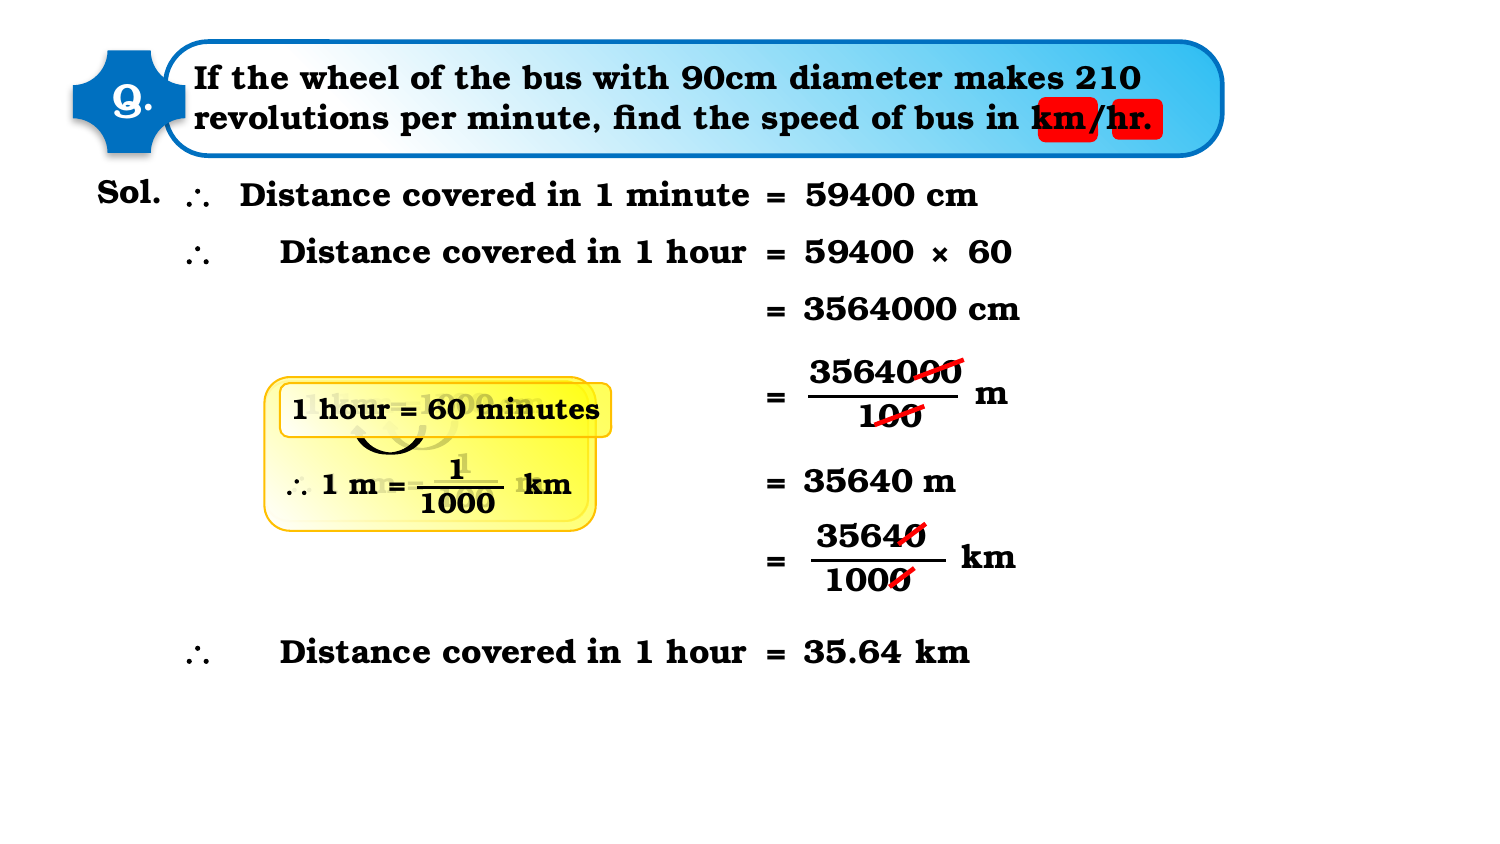

If the wheel of the bus with 90cm diameter makes 210 revolutions per minute, find the speed of bus in km/hr.

Q.

Sol.
∴
Distance covered in 1 minute
=
59400 cm
∴
=
Distance covered in 1 hour
59400
60
×
=
3564000 cm
3564000

m
=

1 km = 1000 m
1 m = 100 cm

1 hour = 60 minutes

100

1
1
35640
m
=
∴
m
1 cm =
∴
1 m =
km
100
1000
35640

km
=
1000

∴
Distance covered in 1 hour
35.64
km
=